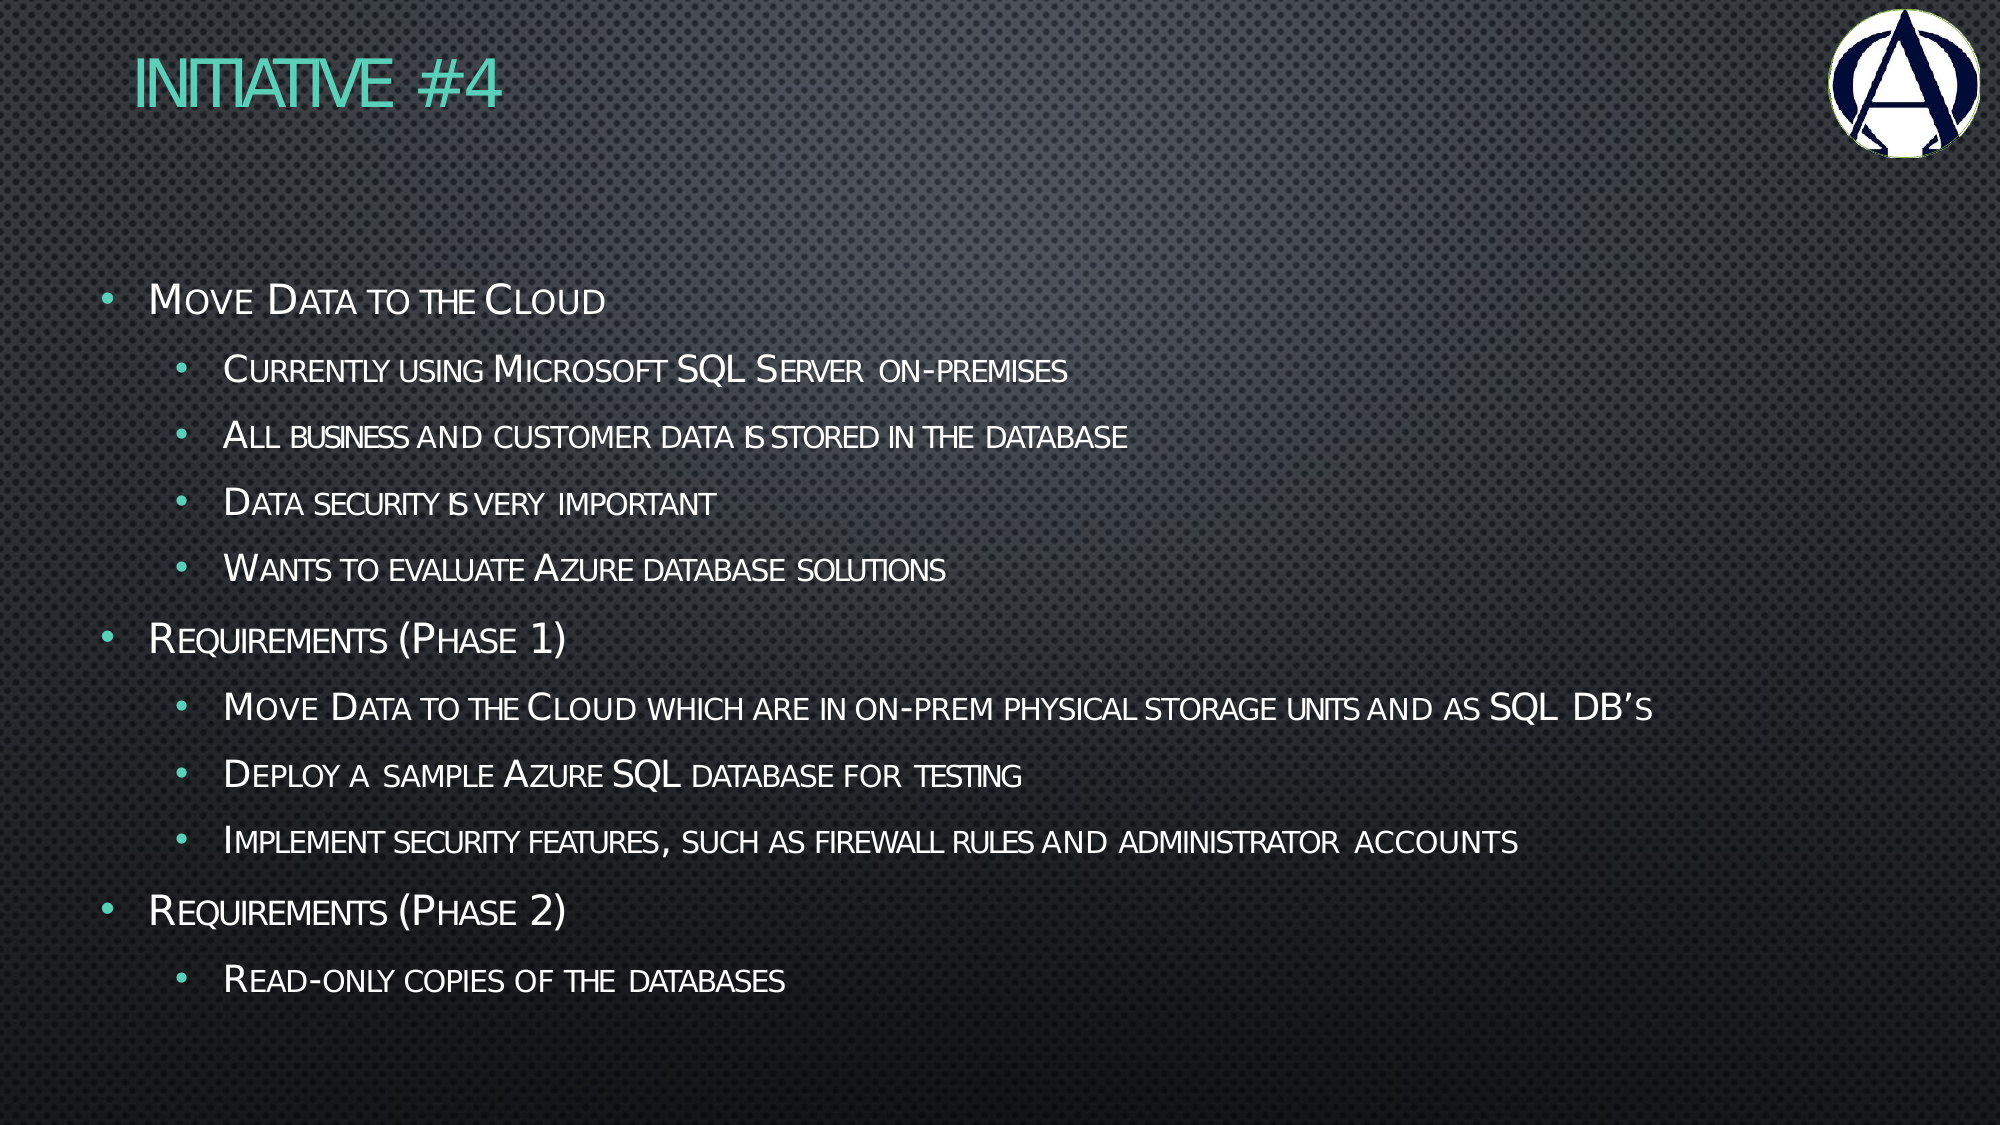

# INITIATIVE #4
MOVE DATA TO THE CLOUD
CURRENTLY USING MICROSOFT SQL SERVER ON-PREMISES
ALL BUSINESS AND CUSTOMER DATA IS STORED IN THE DATABASE
DATA SECURITY IS VERY IMPORTANT
WANTS TO EVALUATE AZURE DATABASE SOLUTIONS
REQUIREMENTS (PHASE 1)
MOVE DATA TO THE CLOUD WHICH ARE IN ON-PREM PHYSICAL STORAGE UNITS AND AS SQL DB’S
DEPLOY A SAMPLE AZURE SQL DATABASE FOR TESTING
IMPLEMENT SECURITY FEATURES, SUCH AS FIREWALL RULES AND ADMINISTRATOR ACCOUNTS
REQUIREMENTS (PHASE 2)
READ-ONLY COPIES OF THE DATABASES